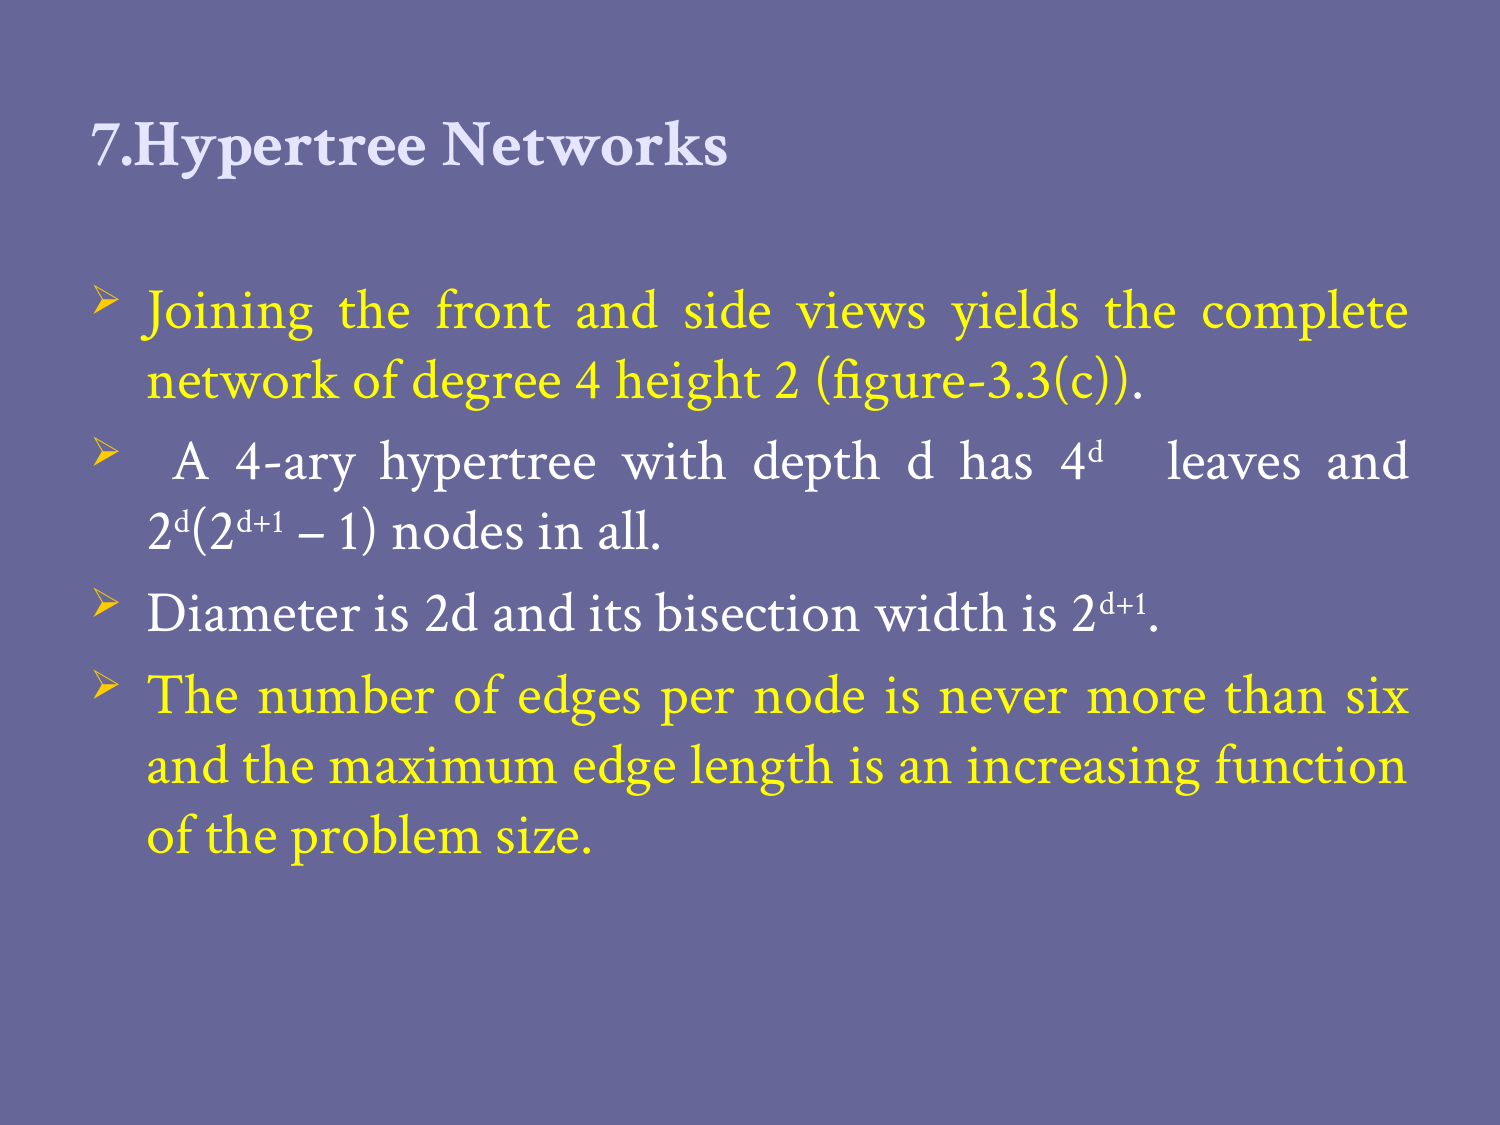

# 7.Hypertree Networks
Joining the front and side views yields the complete network of degree 4 height 2 (figure-3.3(c)).
 A 4-ary hypertree with depth d has 4d   leaves and 2d(2d+1 – 1) nodes in all.
Diameter is 2d and its bisection width is 2d+1.
The number of edges per node is never more than six and the maximum edge length is an increasing function of the problem size.